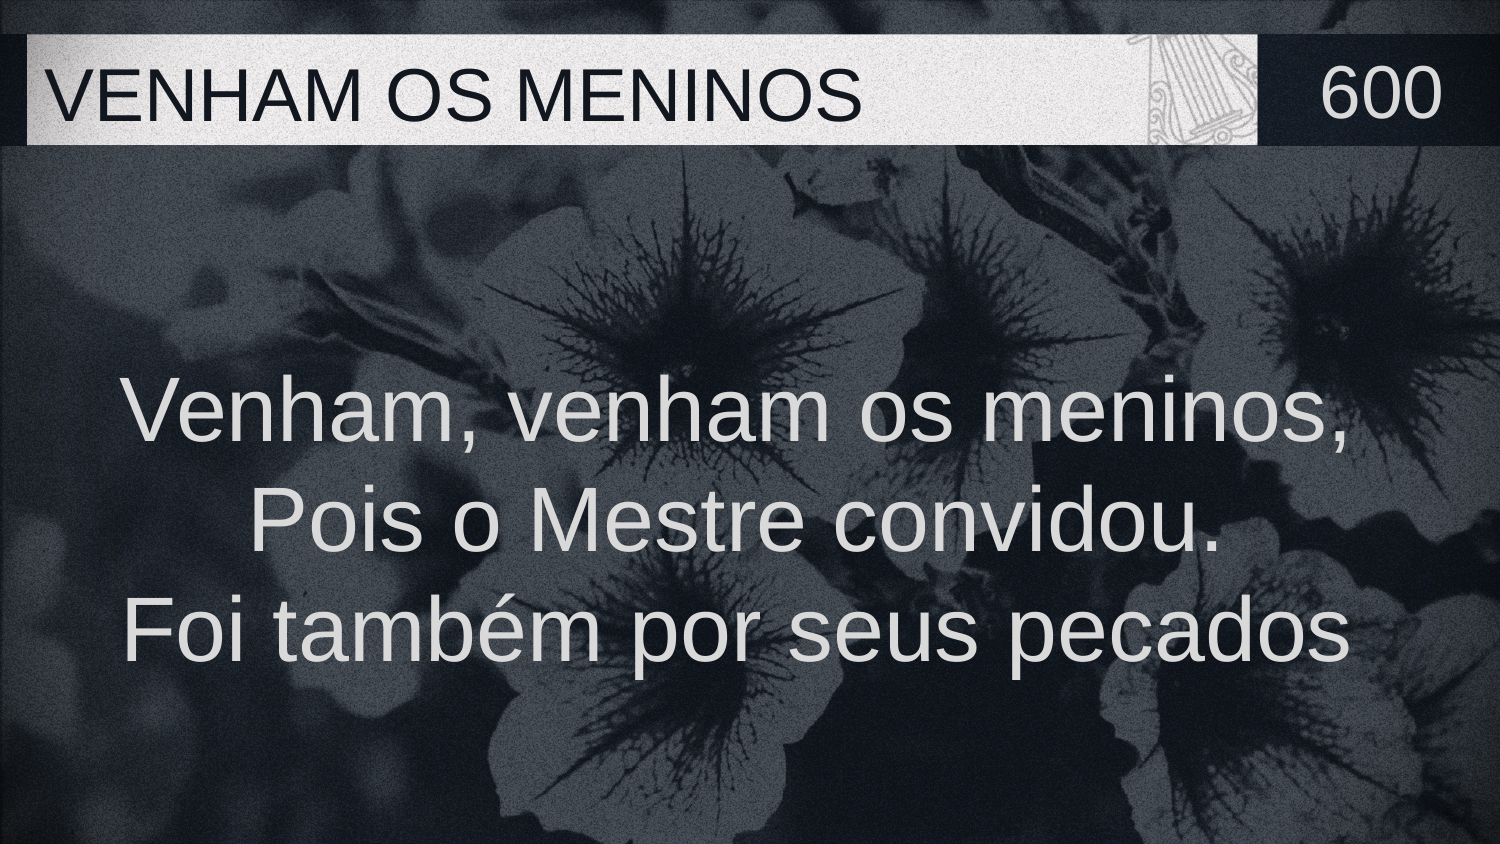

# VENHAM OS MENINOS
600
Venham, venham os meninos,
Pois o Mestre convidou.
Foi também por seus pecados